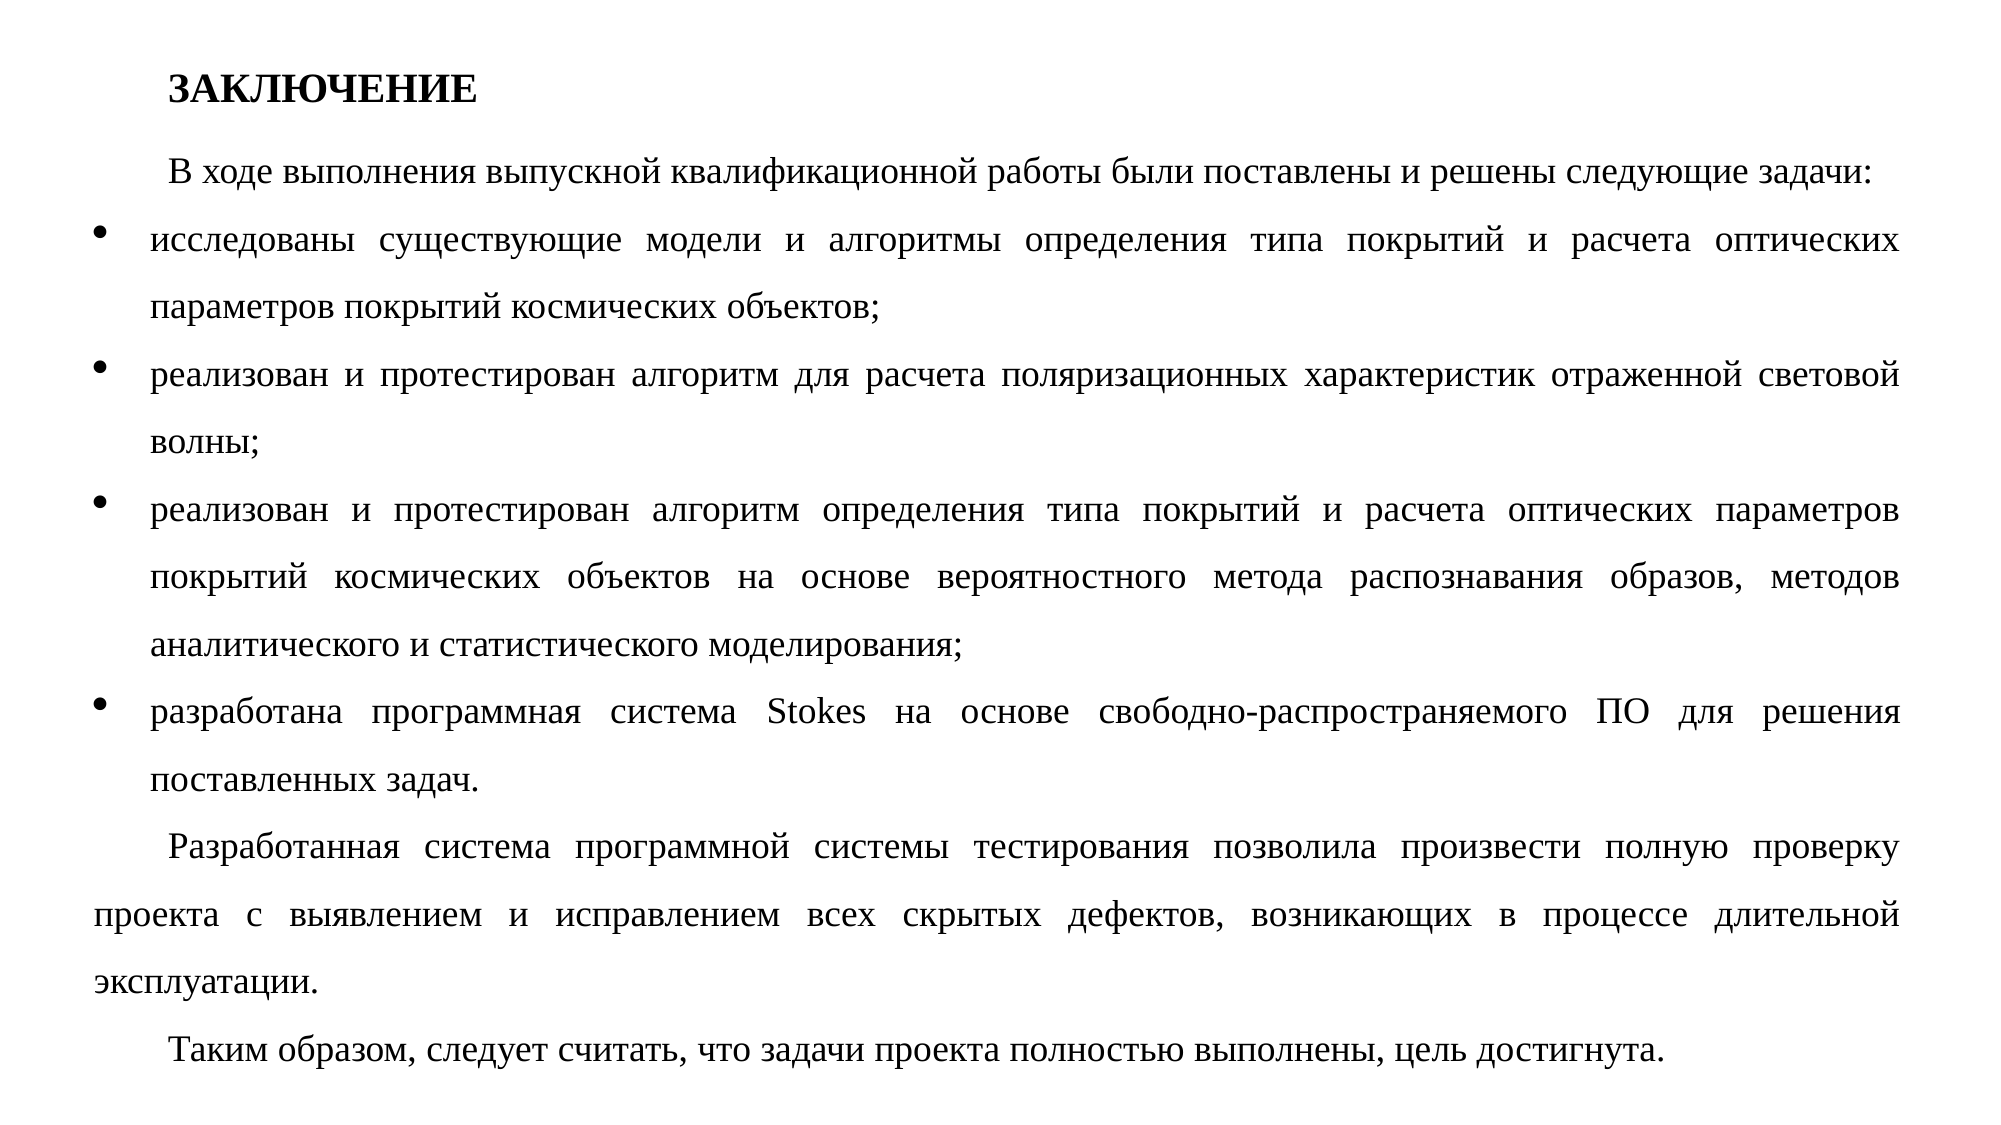

ЗАКЛЮЧЕНИЕ
В ходе выполнения выпускной квалификационной работы были поставлены и решены следующие задачи:
исследованы существующие модели и алгоритмы определения типа покрытий и расчета оптических параметров покрытий космических объектов;
реализован и протестирован алгоритм для расчета поляризационных характеристик отраженной световой волны;
реализован и протестирован алгоритм определения типа покрытий и расчета оптических параметров покрытий космических объектов на основе вероятностного метода распознавания образов, методов аналитического и статистического моделирования;
разработана программная система Stokes на основе свободно-распространяемого ПО для решения поставленных задач.
Разработанная система программной системы тестирования позволила произвести полную проверку проекта с выявлением и исправлением всех скрытых дефектов, возникающих в процессе длительной эксплуатации.
Таким образом, следует считать, что задачи проекта полностью выполнены, цель достигнута.